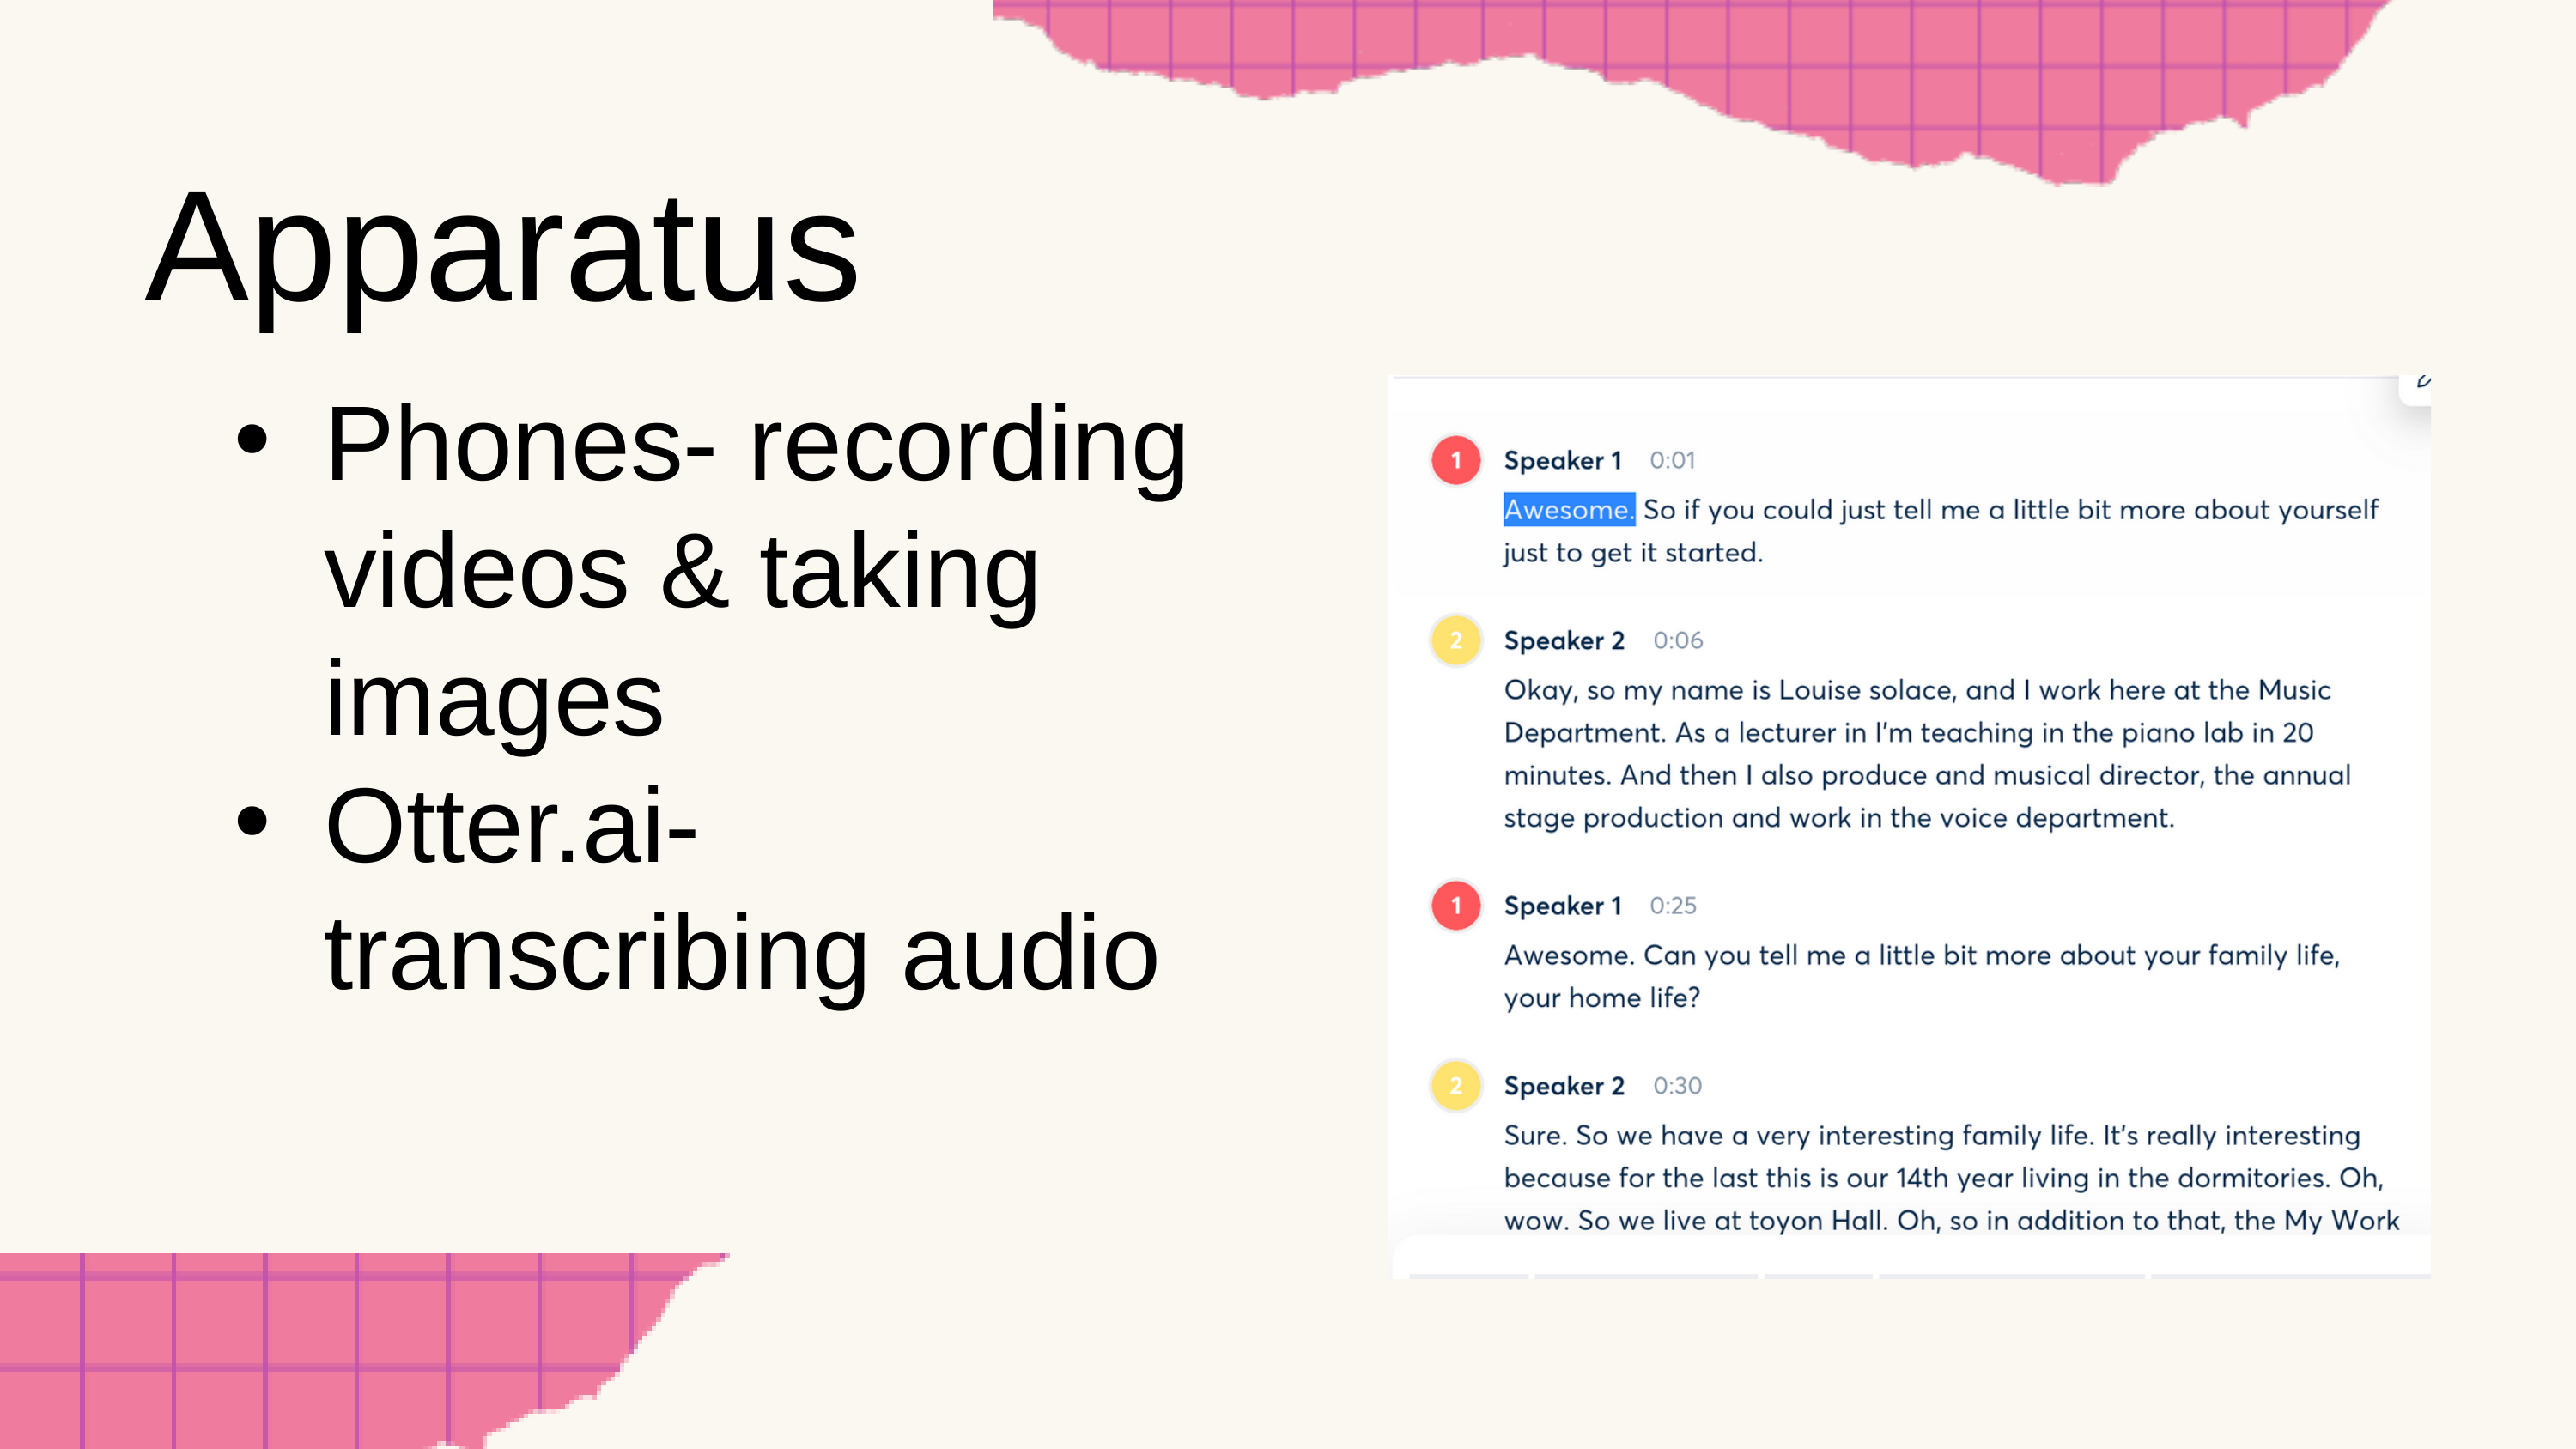

Apparatus
Phones- recording videos & taking images
Otter.ai- transcribing audio